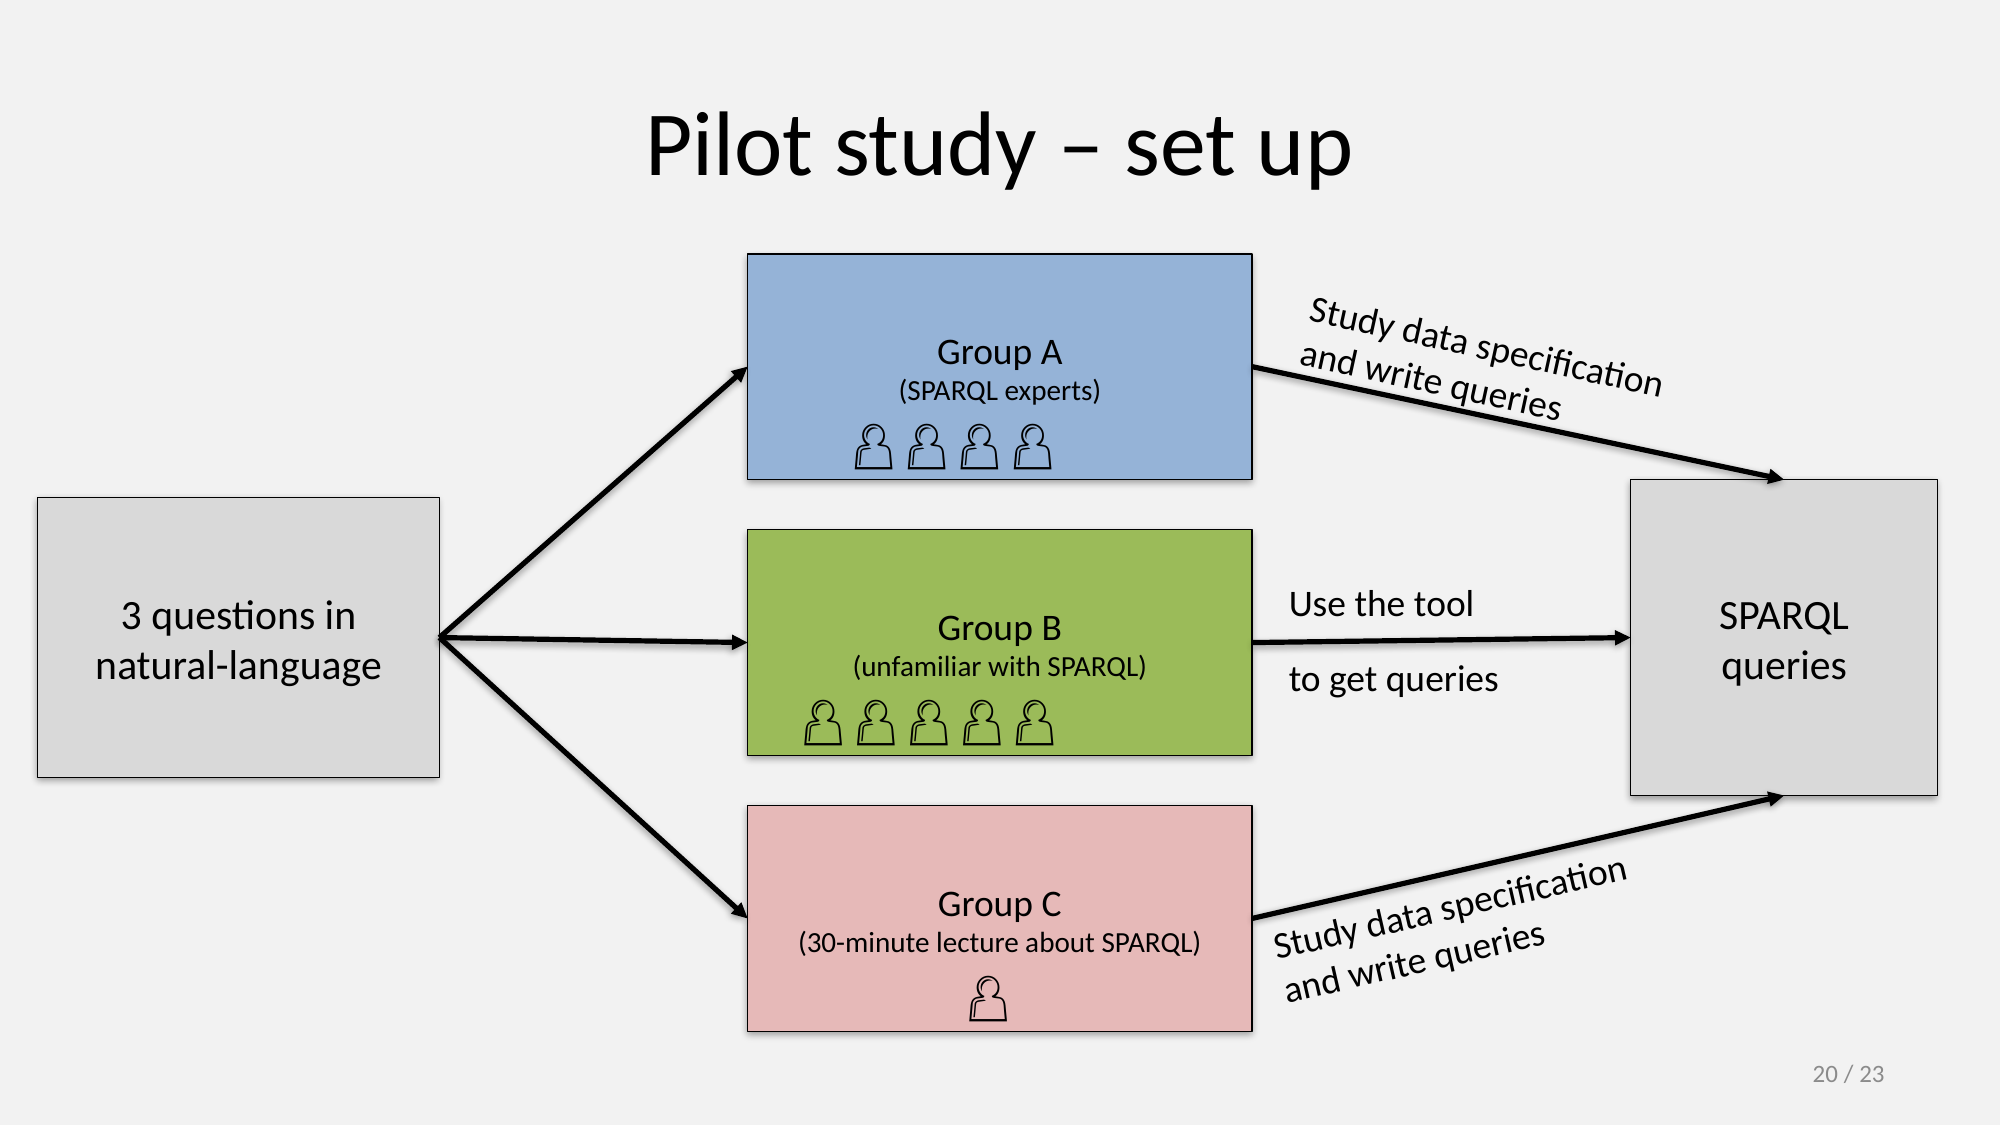

# Pilot study – set up
Group A
(SPARQL experts)
Study data specification and write queries
👤 👤 👤 👤
SPARQL
queries
3 questions in natural-language
Group B
(unfamiliar with SPARQL)
Use the tool
to get queries
👤 👤 👤 👤 👤
Group C
(30-minute lecture about SPARQL)
Study data specification and write queries
👤
20 / 23